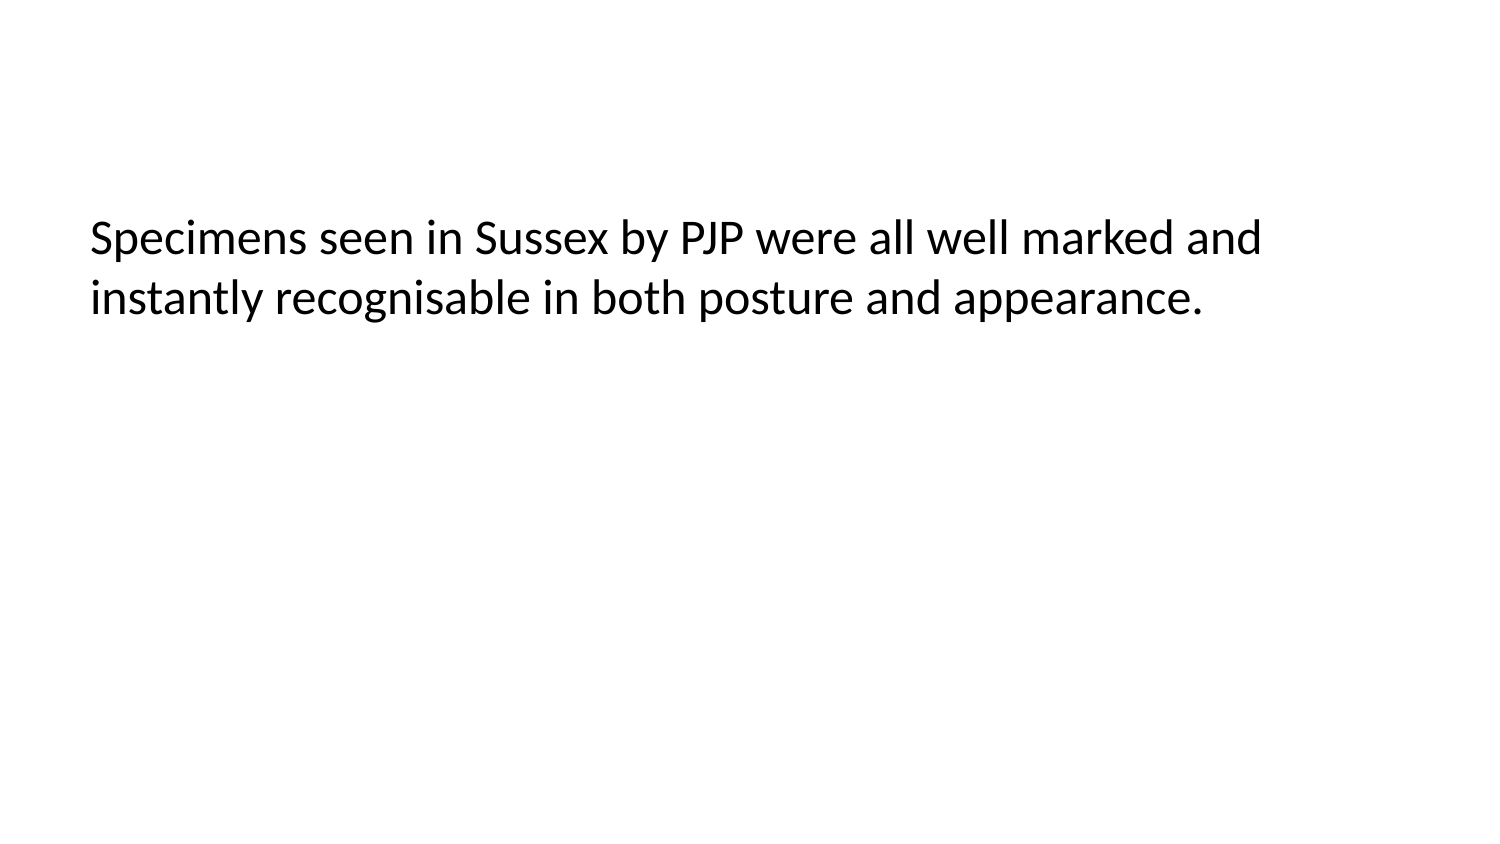

Specimens seen in Sussex by PJP were all well marked and instantly recognisable in both posture and appearance.